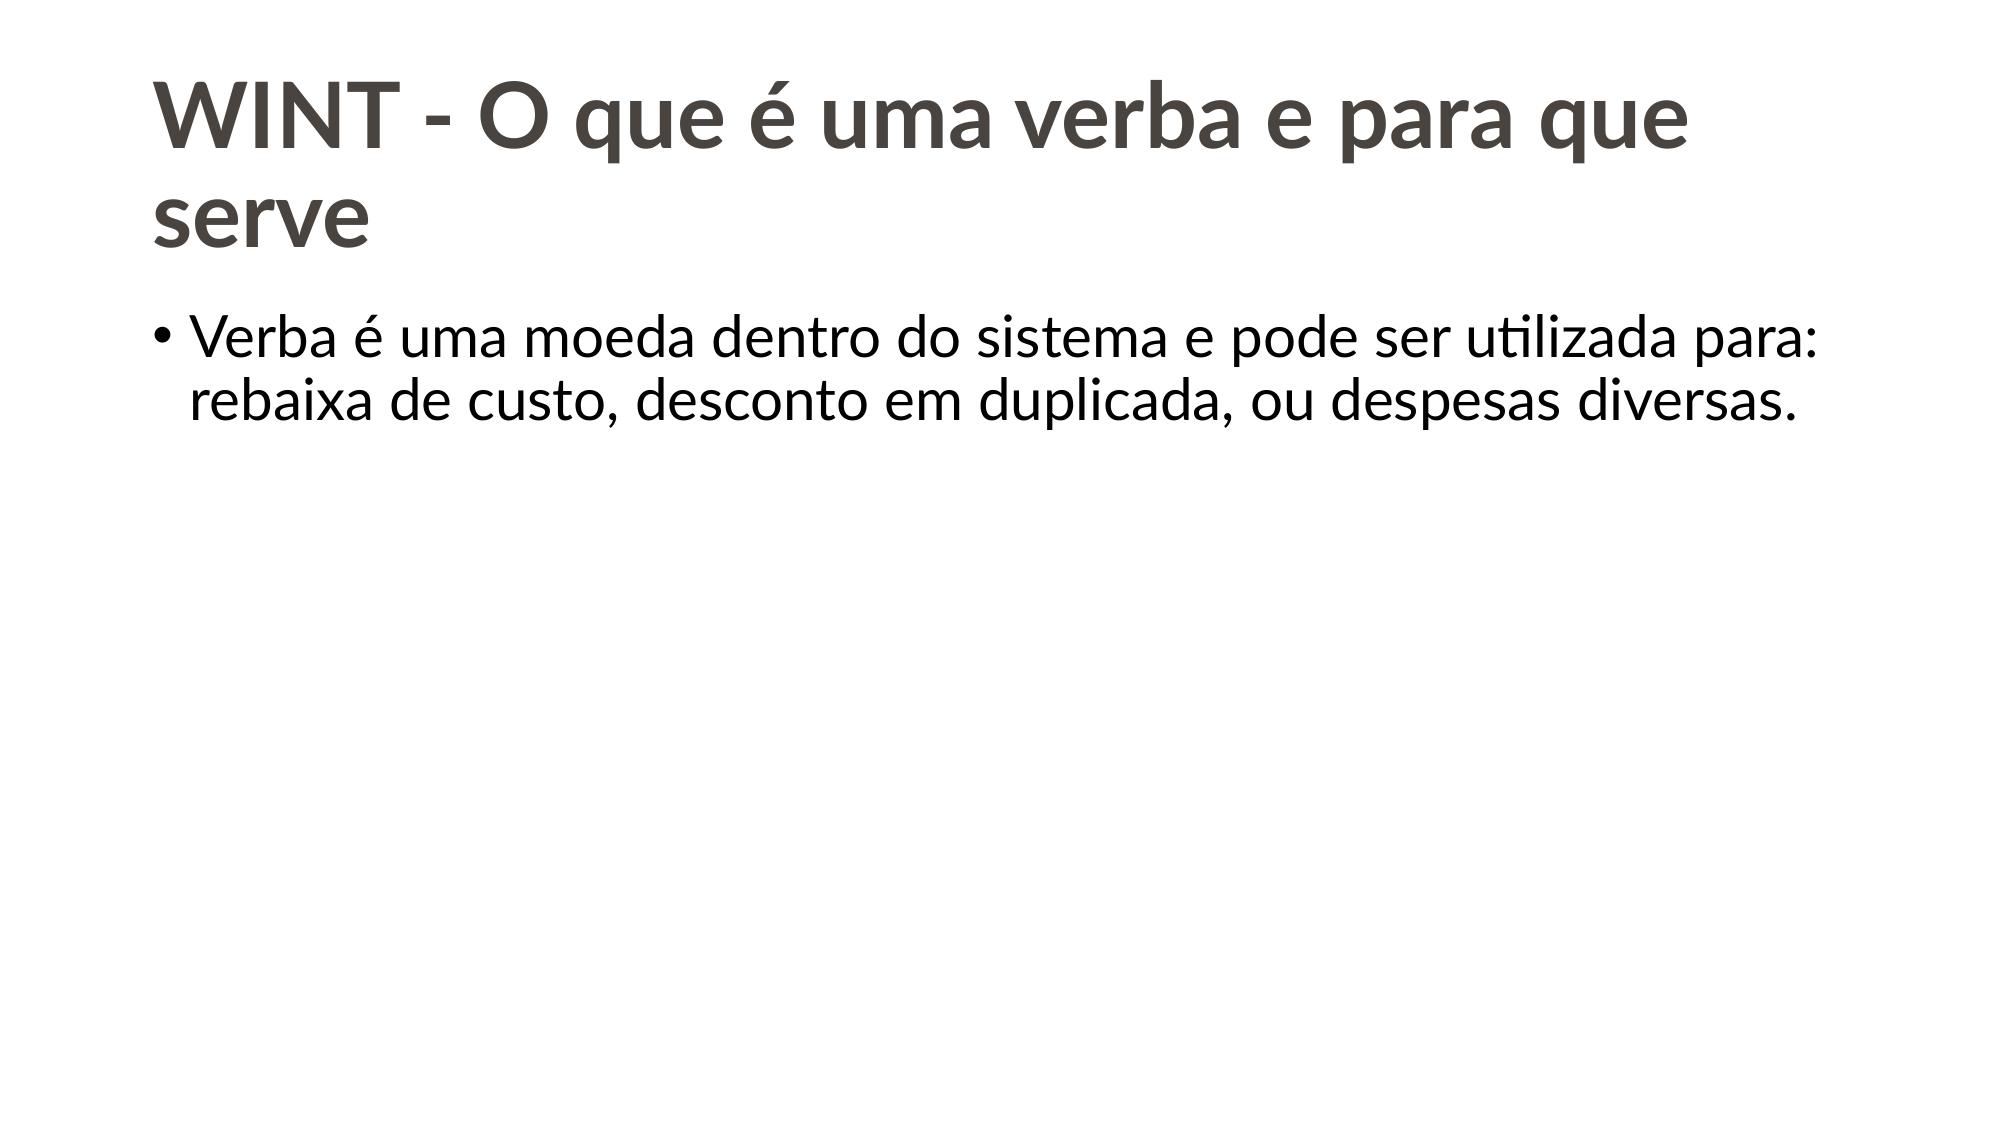

# WINT - O que é uma verba e para que serve
Verba é uma moeda dentro do sistema e pode ser utilizada para: rebaixa de custo, desconto em duplicada, ou despesas diversas.